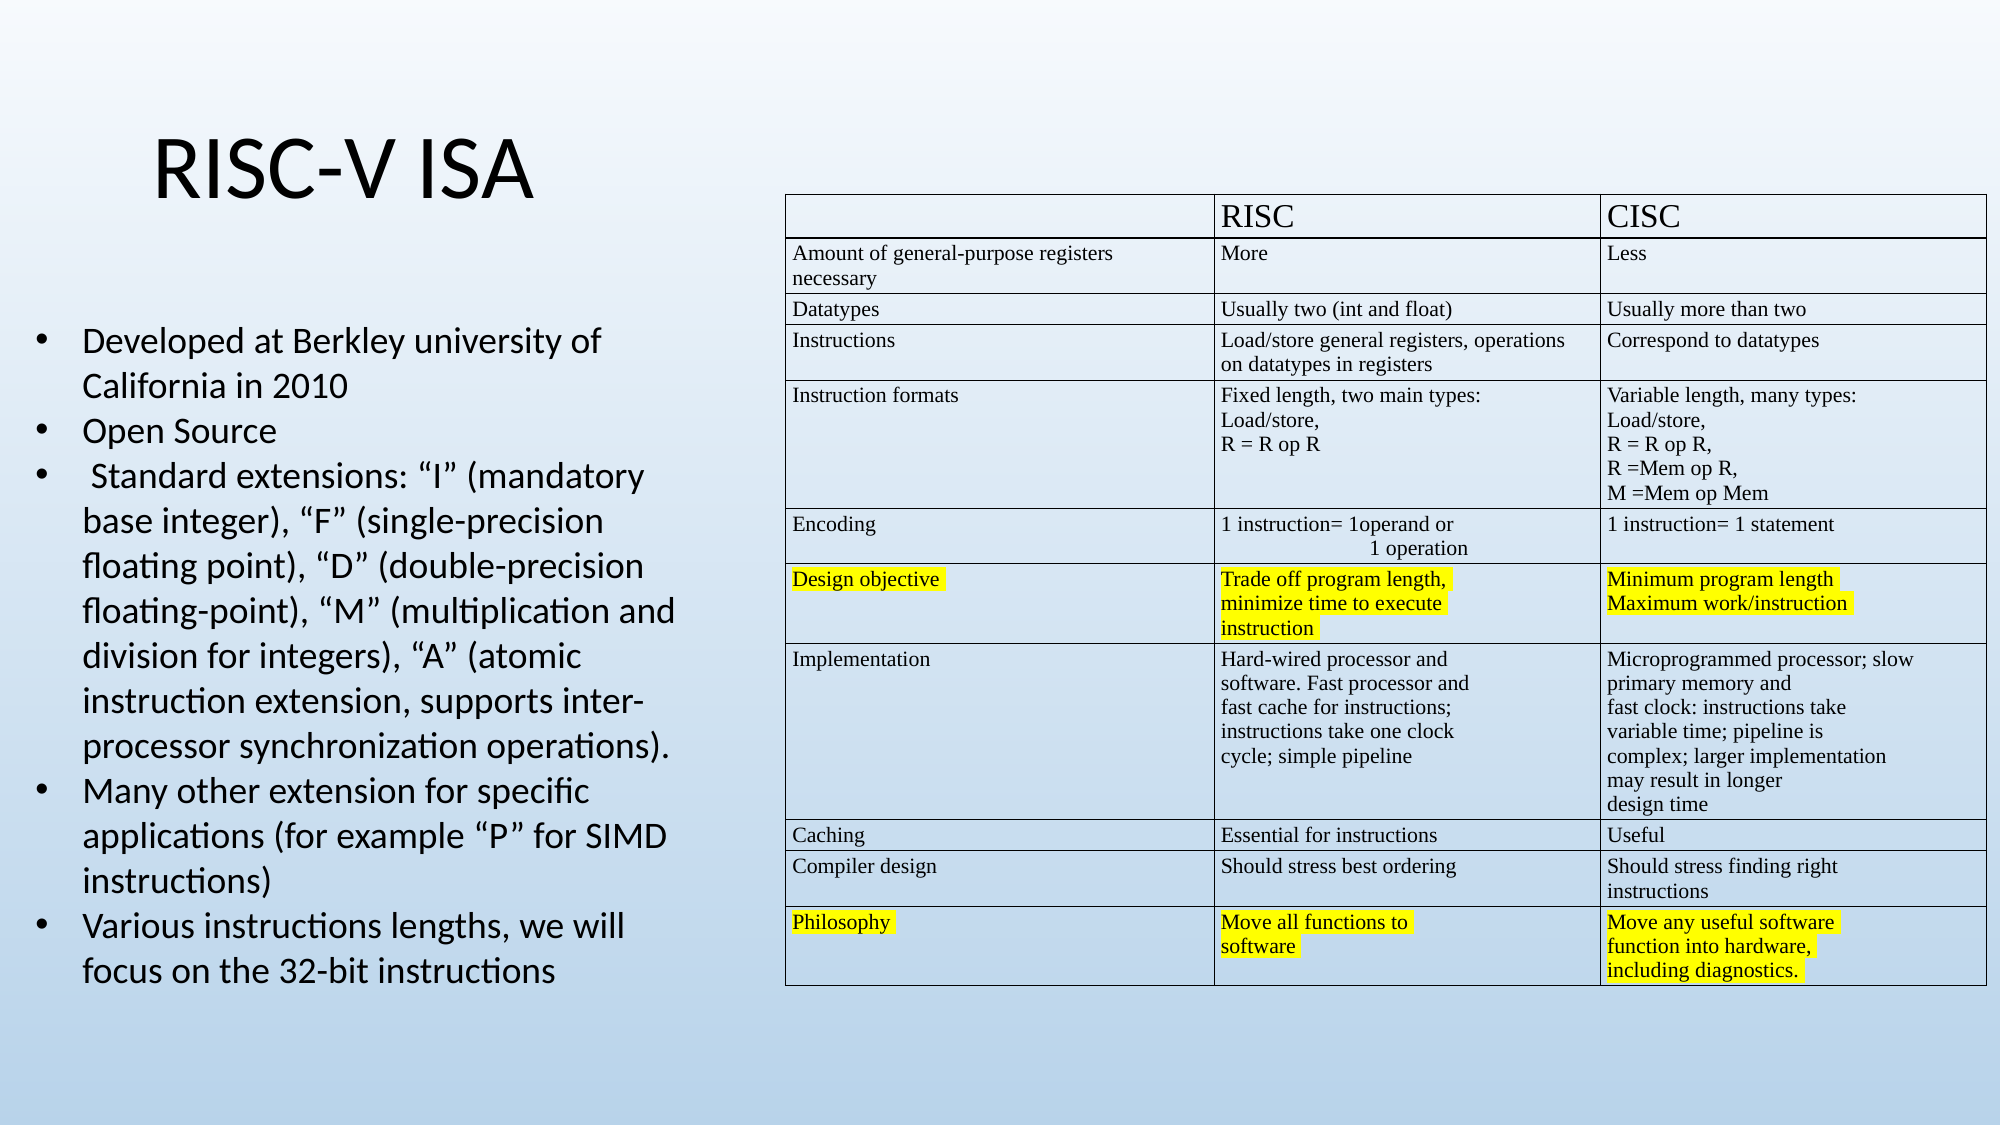

# RISC-V ISA
|  | RISC | CISC |
| --- | --- | --- |
| Amount of general-purpose registers necessary | More | Less |
| Datatypes | Usually two (int and float) | Usually more than two |
| Instructions | Load/store general registers, operations on datatypes in registers | Correspond to datatypes |
| Instruction formats | Fixed length, two main types:  Load/store,  R = R op R | Variable length, many types:  Load/store,  R = R op R,  R =Mem op R,  M =Mem op Mem |
| Encoding | 1 instruction= 1operand or                             1 operation | 1 instruction= 1 statement |
| Design objective | Trade off program length,  minimize time to execute  instruction | Minimum program length  Maximum work/instruction |
| Implementation | Hard-wired processor and  software. Fast processor and  fast cache for instructions;  instructions take one clock  cycle; simple pipeline | Microprogrammed processor; slow primary memory and  fast clock: instructions take  variable time; pipeline is  complex; larger implementation  may result in longer  design time |
| Caching | Essential for instructions | Useful |
| Compiler design | Should stress best ordering | Should stress finding right  instructions |
| Philosophy | Move all functions to  software | Move any useful software  function into hardware,  including diagnostics. |
Developed at Berkley university of California in 2010
Open Source
 Standard extensions: “I” (mandatory base integer), “F” (single-precision floating point), “D” (double-precision floating-point), “M” (multiplication and division for integers), “A” (atomic instruction extension, supports inter-processor synchronization operations).
Many other extension for specific applications (for example “P” for SIMD instructions)
Various instructions lengths, we will focus on the 32-bit instructions